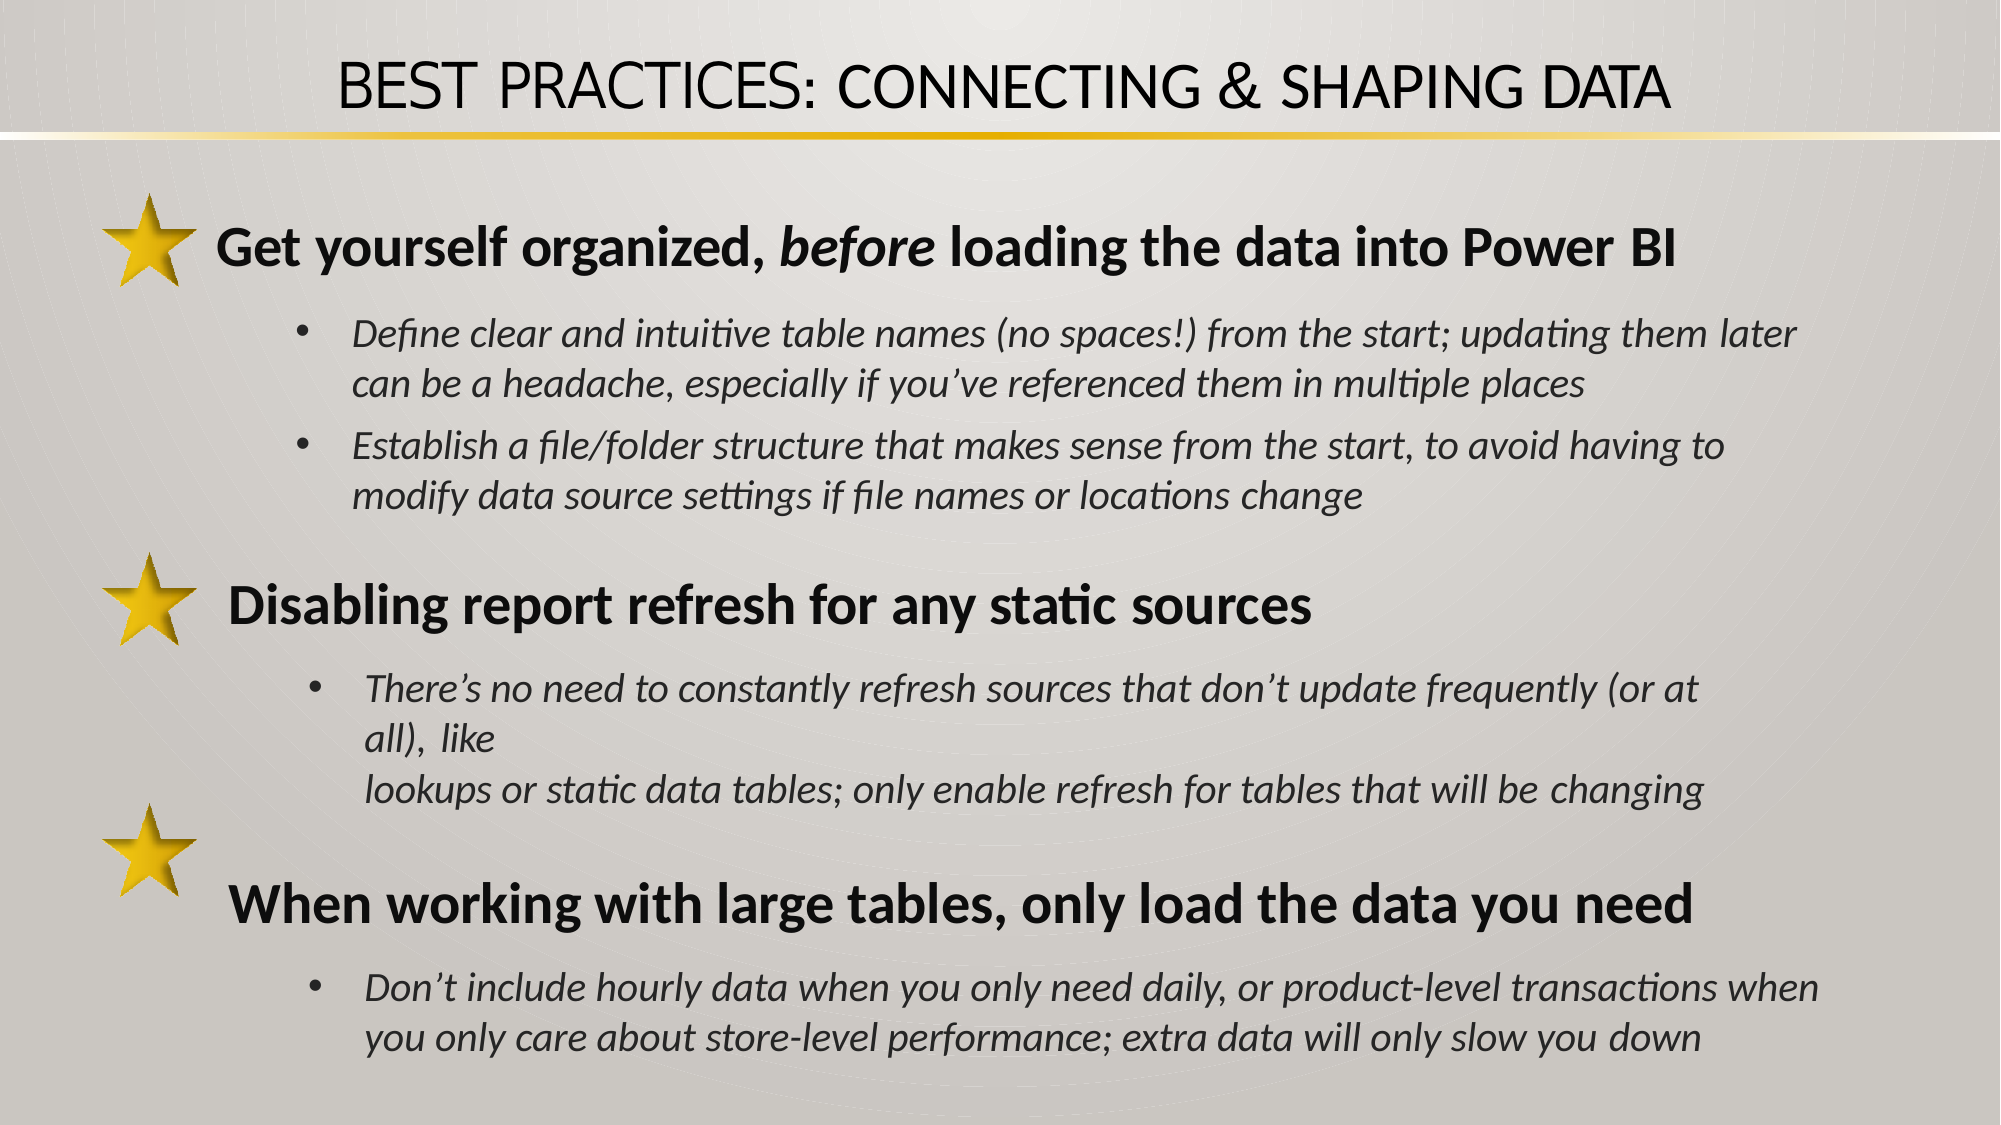

# BEST PRACTICES: CONNECTING & SHAPING DATA

Get yourself organized, before loading the data into Power BI
Define clear and intuitive table names (no spaces!) from the start; updating them later
can be a headache, especially if you’ve referenced them in multiple places
Establish a file/folder structure that makes sense from the start, to avoid having to  modify data source settings if file names or locations change

Disabling report refresh for any static sources
There’s no need to constantly refresh sources that don’t update frequently (or at all), like
lookups or static data tables; only enable refresh for tables that will be changing

When working with large tables, only load the data you need
Don’t include hourly data when you only need daily, or product-level transactions when  you only care about store-level performance; extra data will only slow you down